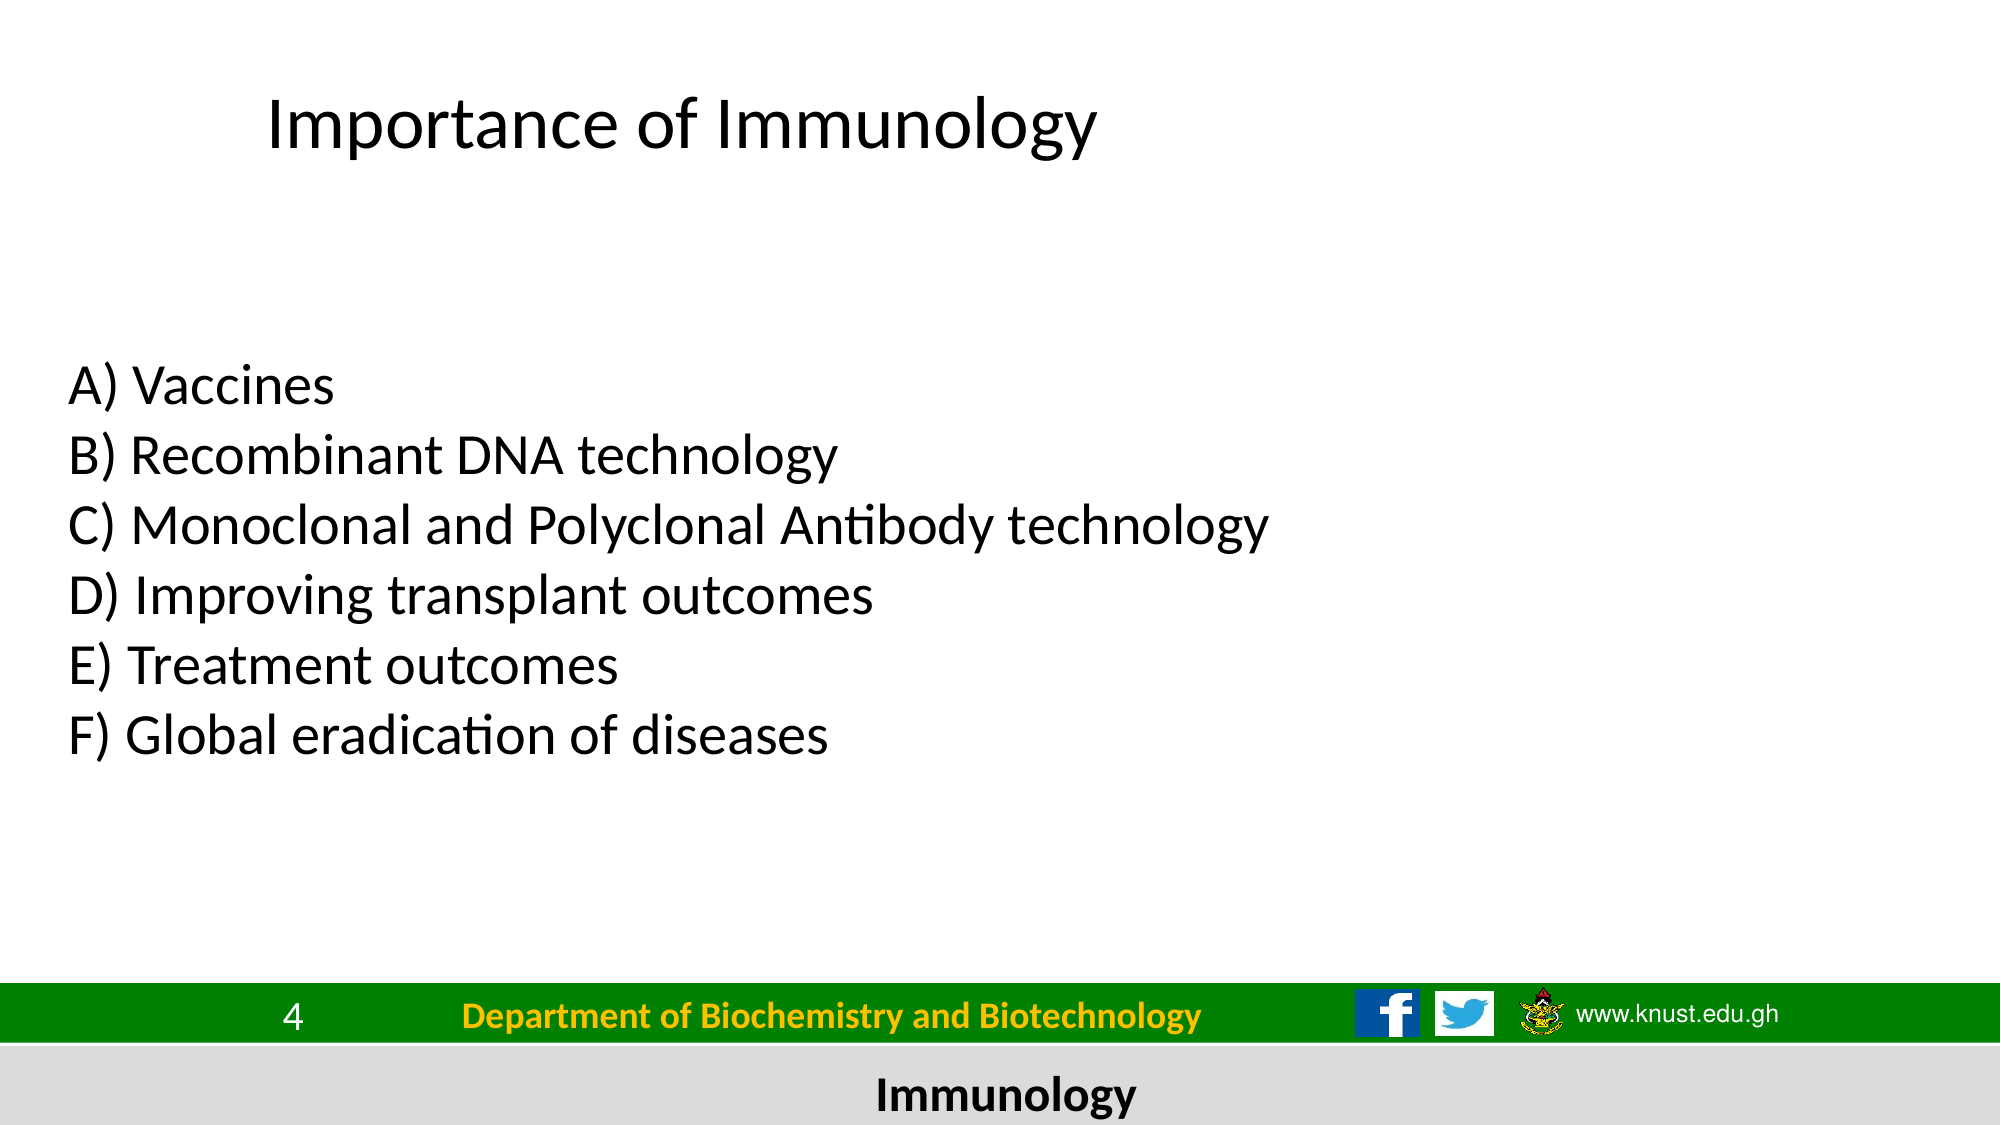

# Importance of Immunology

A) Vaccines
B) Recombinant DNA technology
C) Monoclonal and Polyclonal Antibody technology
D) Improving transplant outcomes
E) Treatment outcomes
F) Global eradication of diseases

Department of Biochemistry and Biotechnology
4
Immunology